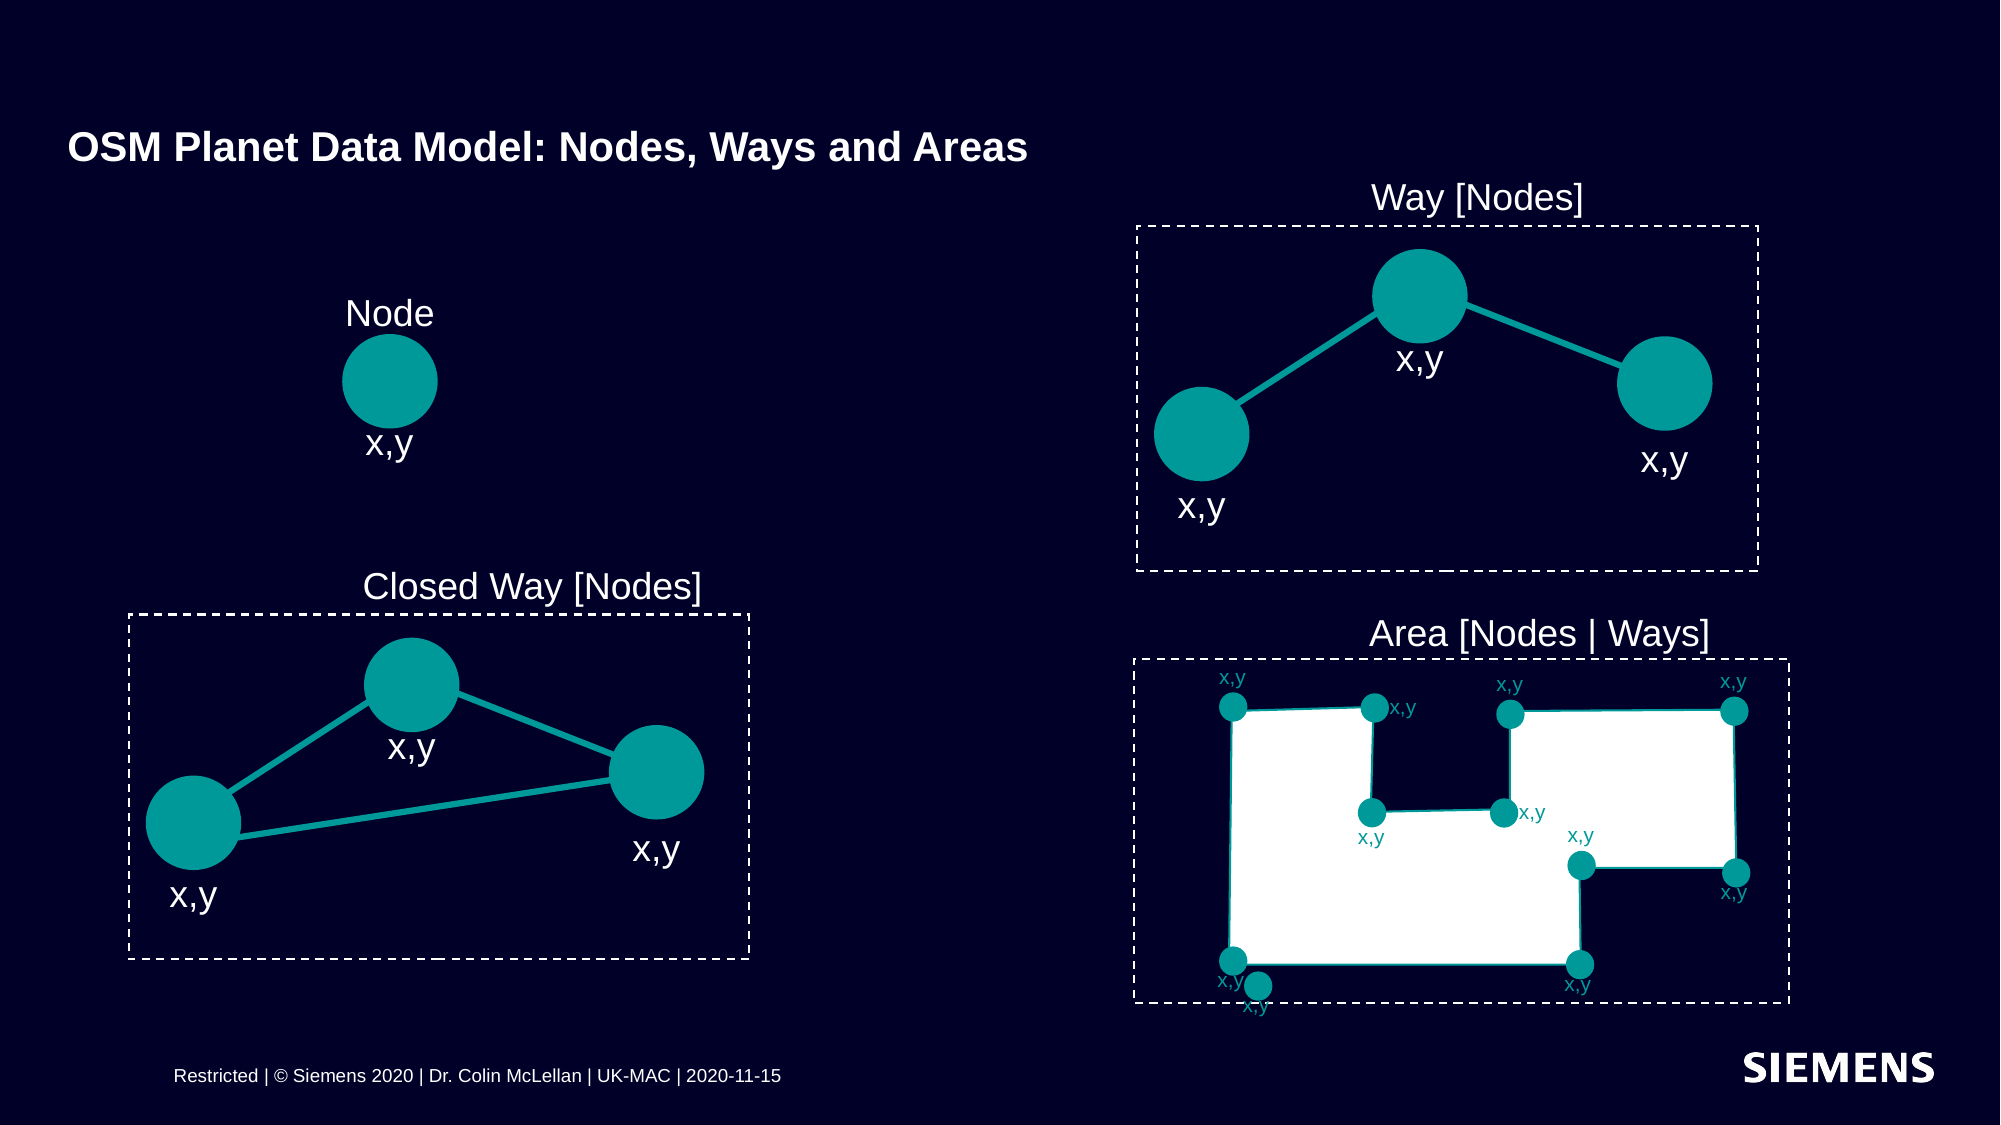

# OSM Planet Data Model: Nodes, Ways and Areas
Way [Nodes]

Node
x,y

x,y
x,y
x,y
Closed Way [Nodes]
Area [Nodes | Ways]

x,y
x,y
x,y

x,y

xy
x,y

x,y
x,y
x,y
x,y

x,y
x,y

x,y
x,y

x,y
Restricted | © Siemens 2020 | Dr. Colin McLellan | UK-MAC | 2020-11-15